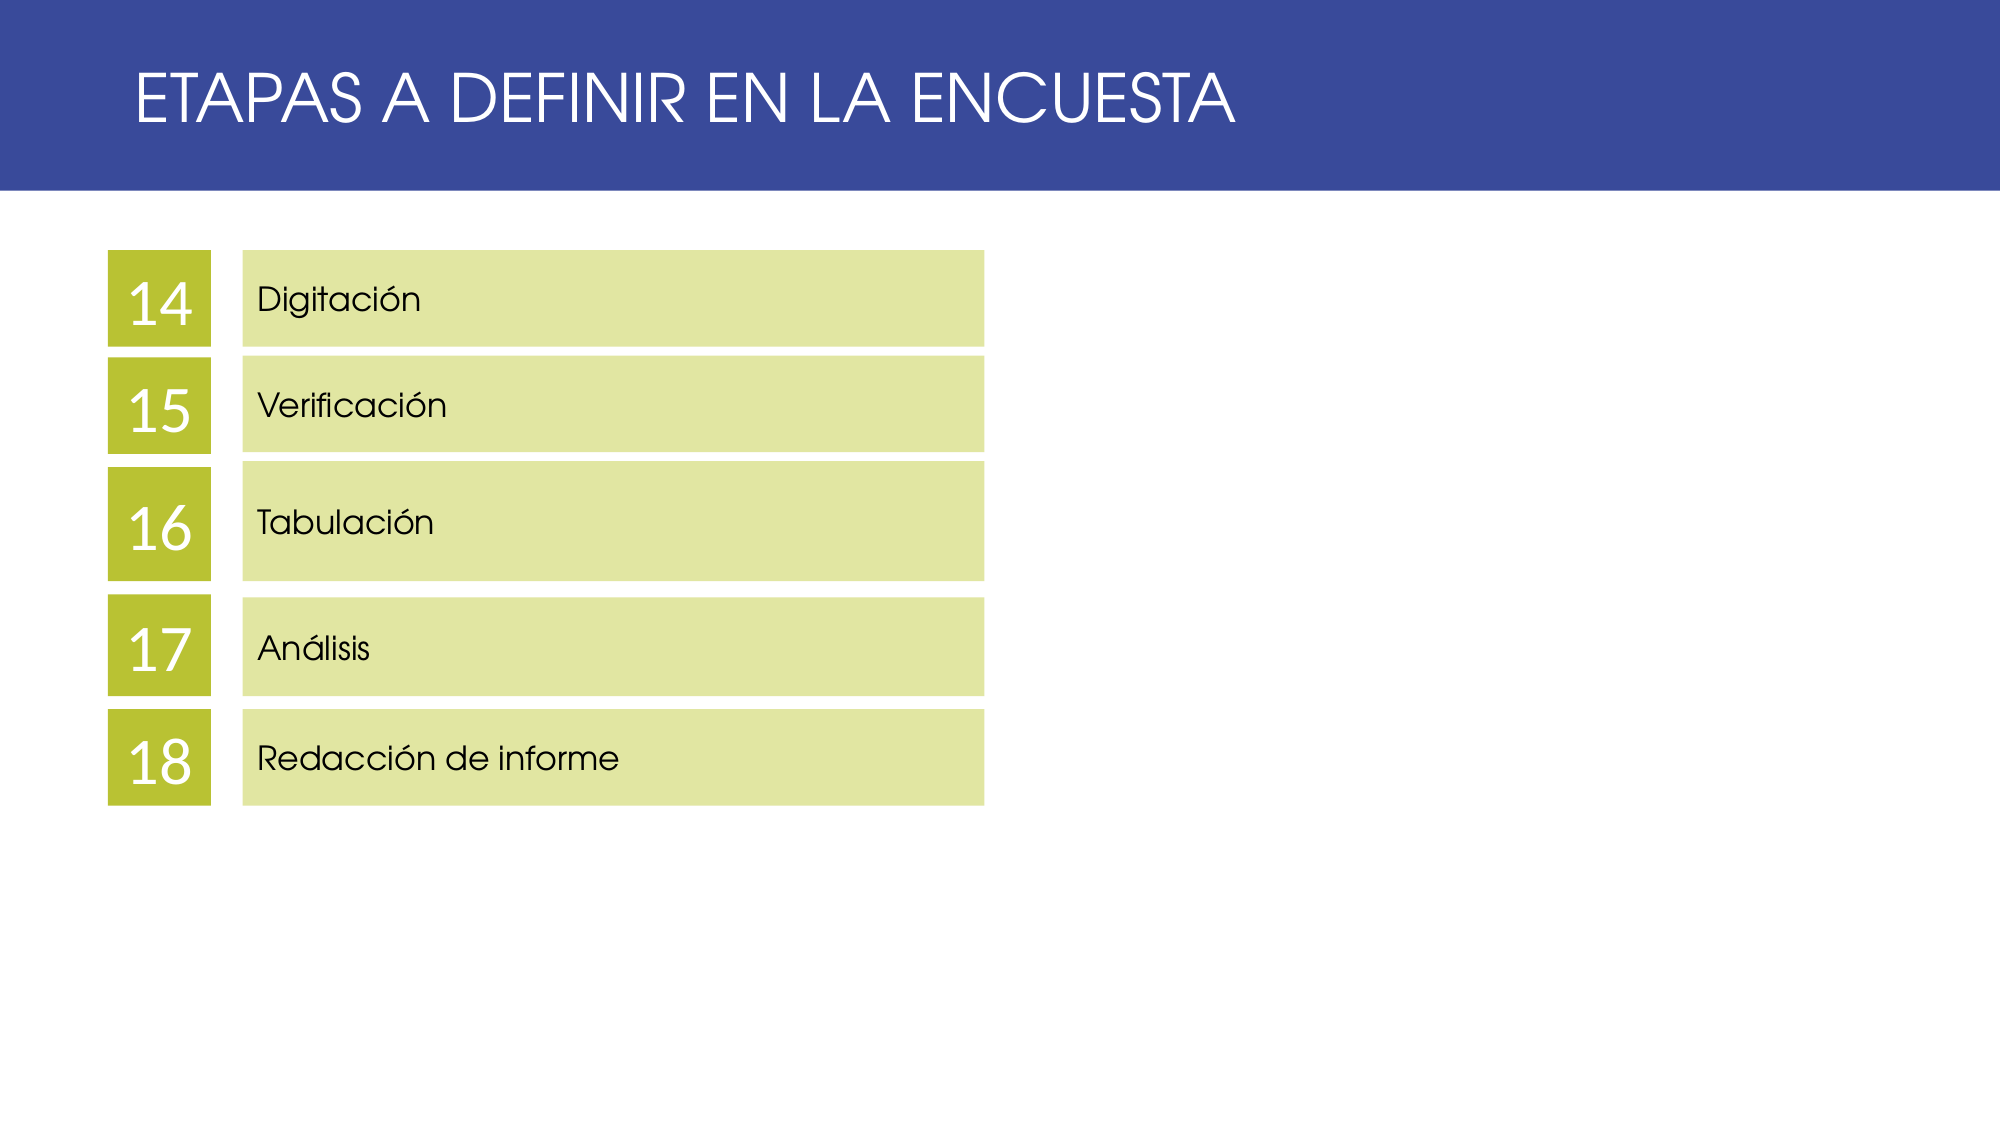

ETAPAS A DEFINIR EN LA ENCUESTA
14
Digitación
Verificación
15
Tabulación
16
17
Análisis
18
Redacción de informe